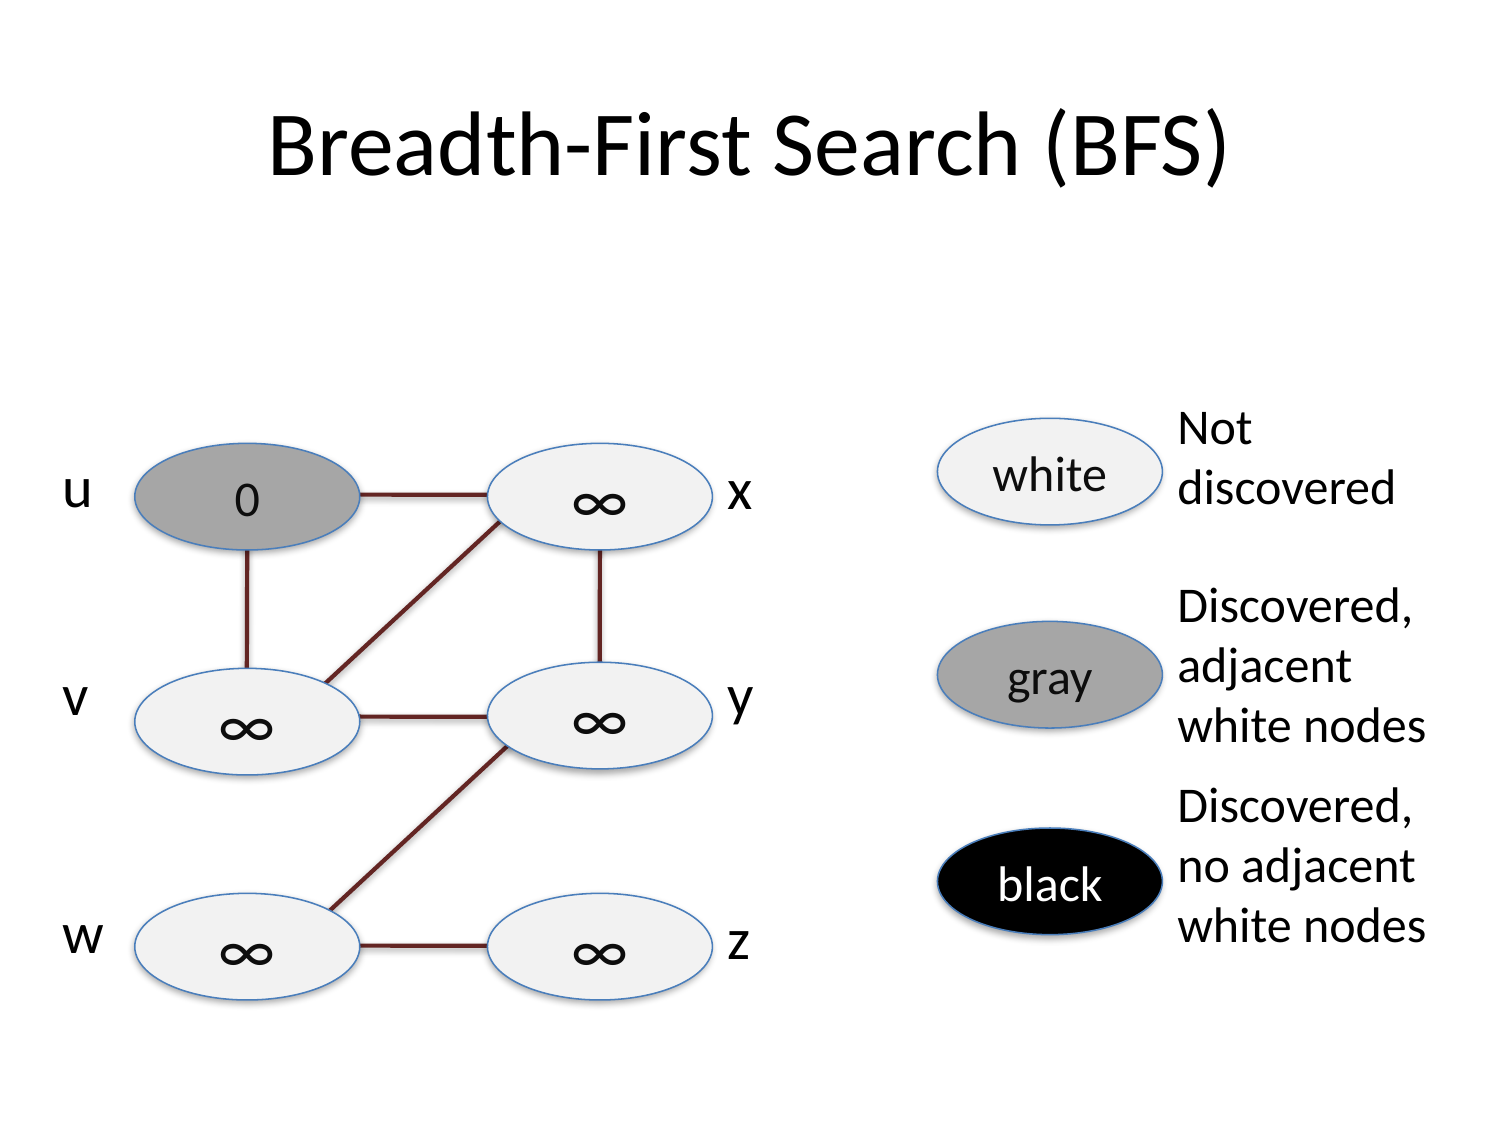

# Breadth-First Search (BFS)
Not discovered
white
u
∞
0
x
Discovered,
adjacent white nodes
gray
v
y
∞
∞
Discovered,
no adjacent white nodes
black
w
∞
∞
z